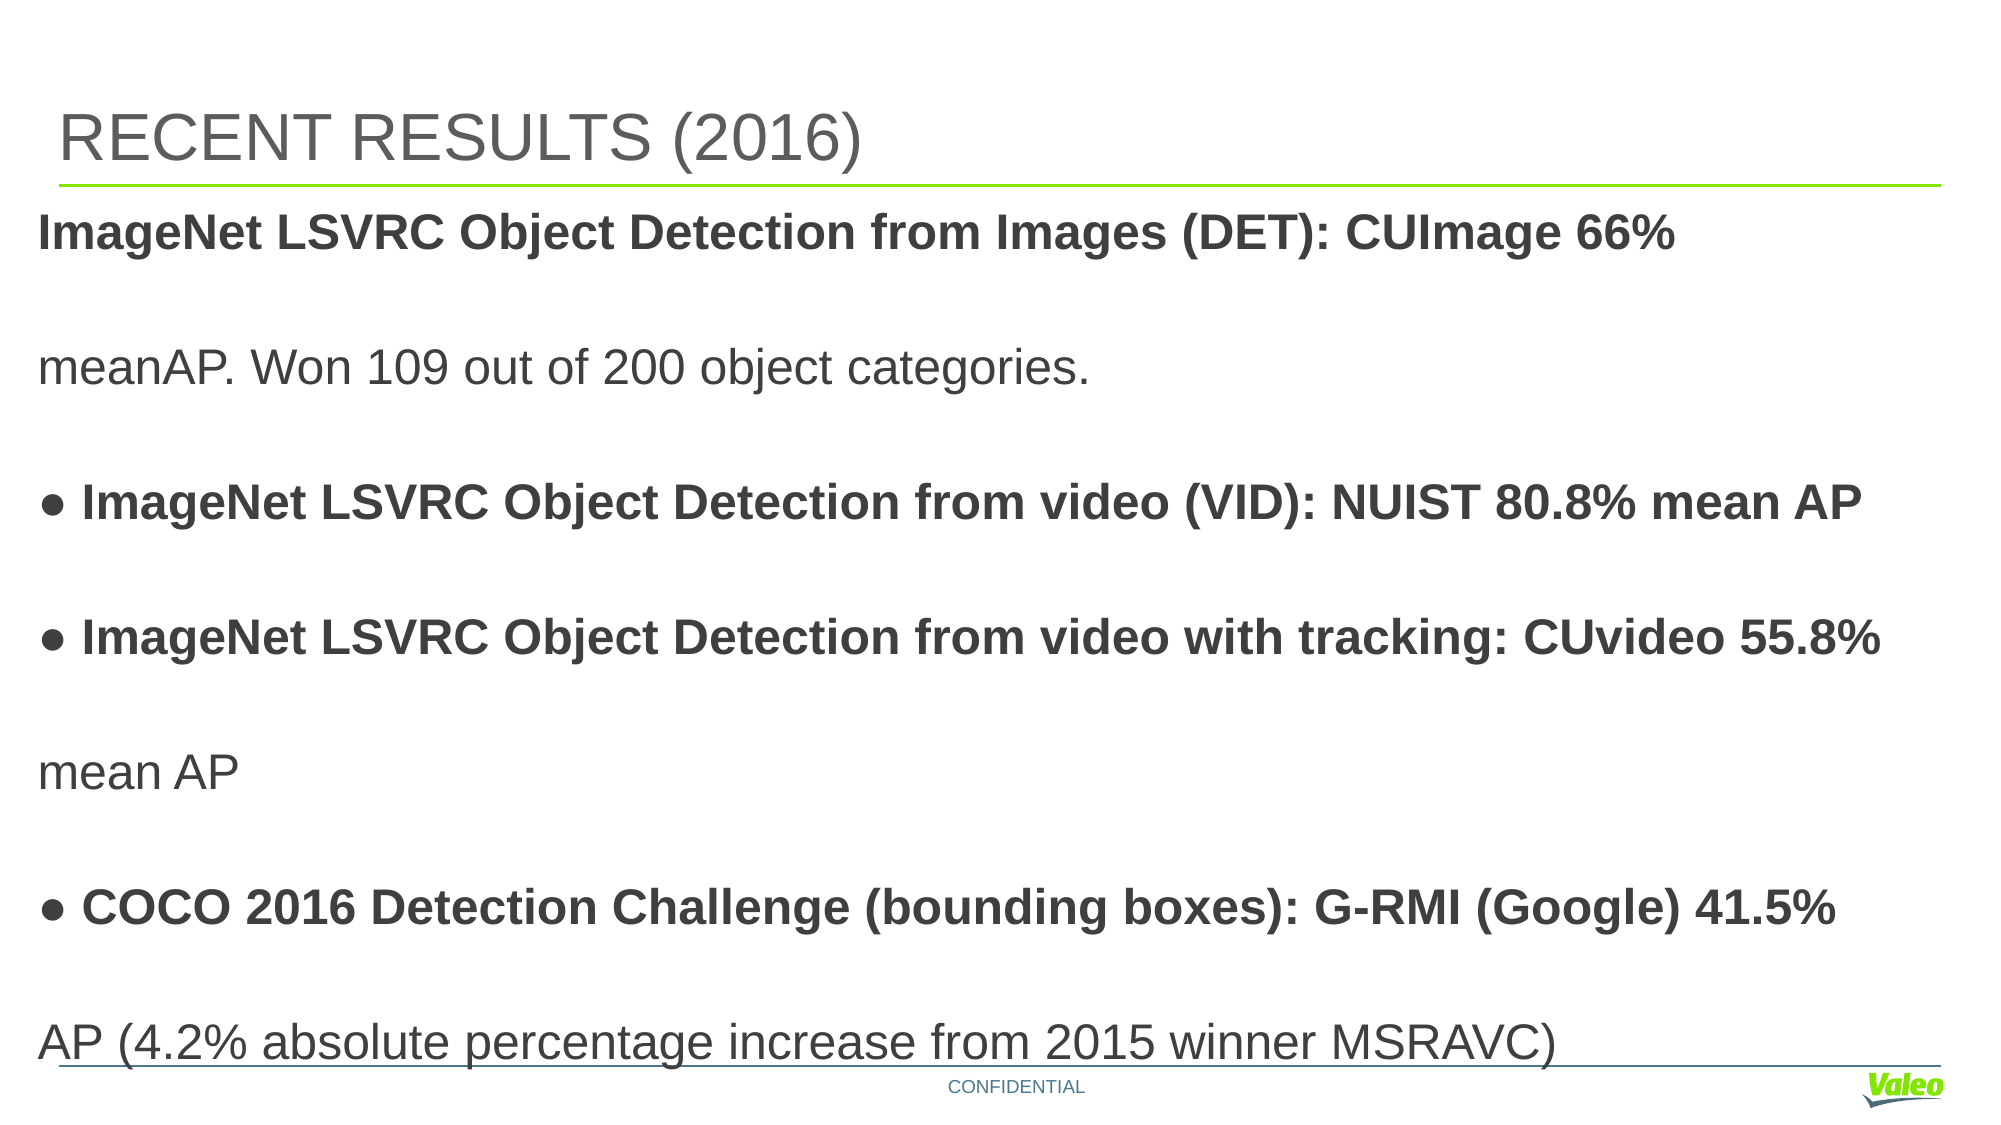

# RECENT RESULTS (2016)
ImageNet LSVRC Object Detection from Images (DET): CUImage 66%
meanAP. Won 109 out of 200 object categories.
● ImageNet LSVRC Object Detection from video (VID): NUIST 80.8% mean AP
● ImageNet LSVRC Object Detection from video with tracking: CUvideo 55.8%
mean AP
● COCO 2016 Detection Challenge (bounding boxes): G-RMI (Google) 41.5%
AP (4.2% absolute percentage increase from 2015 winner MSRAVC)